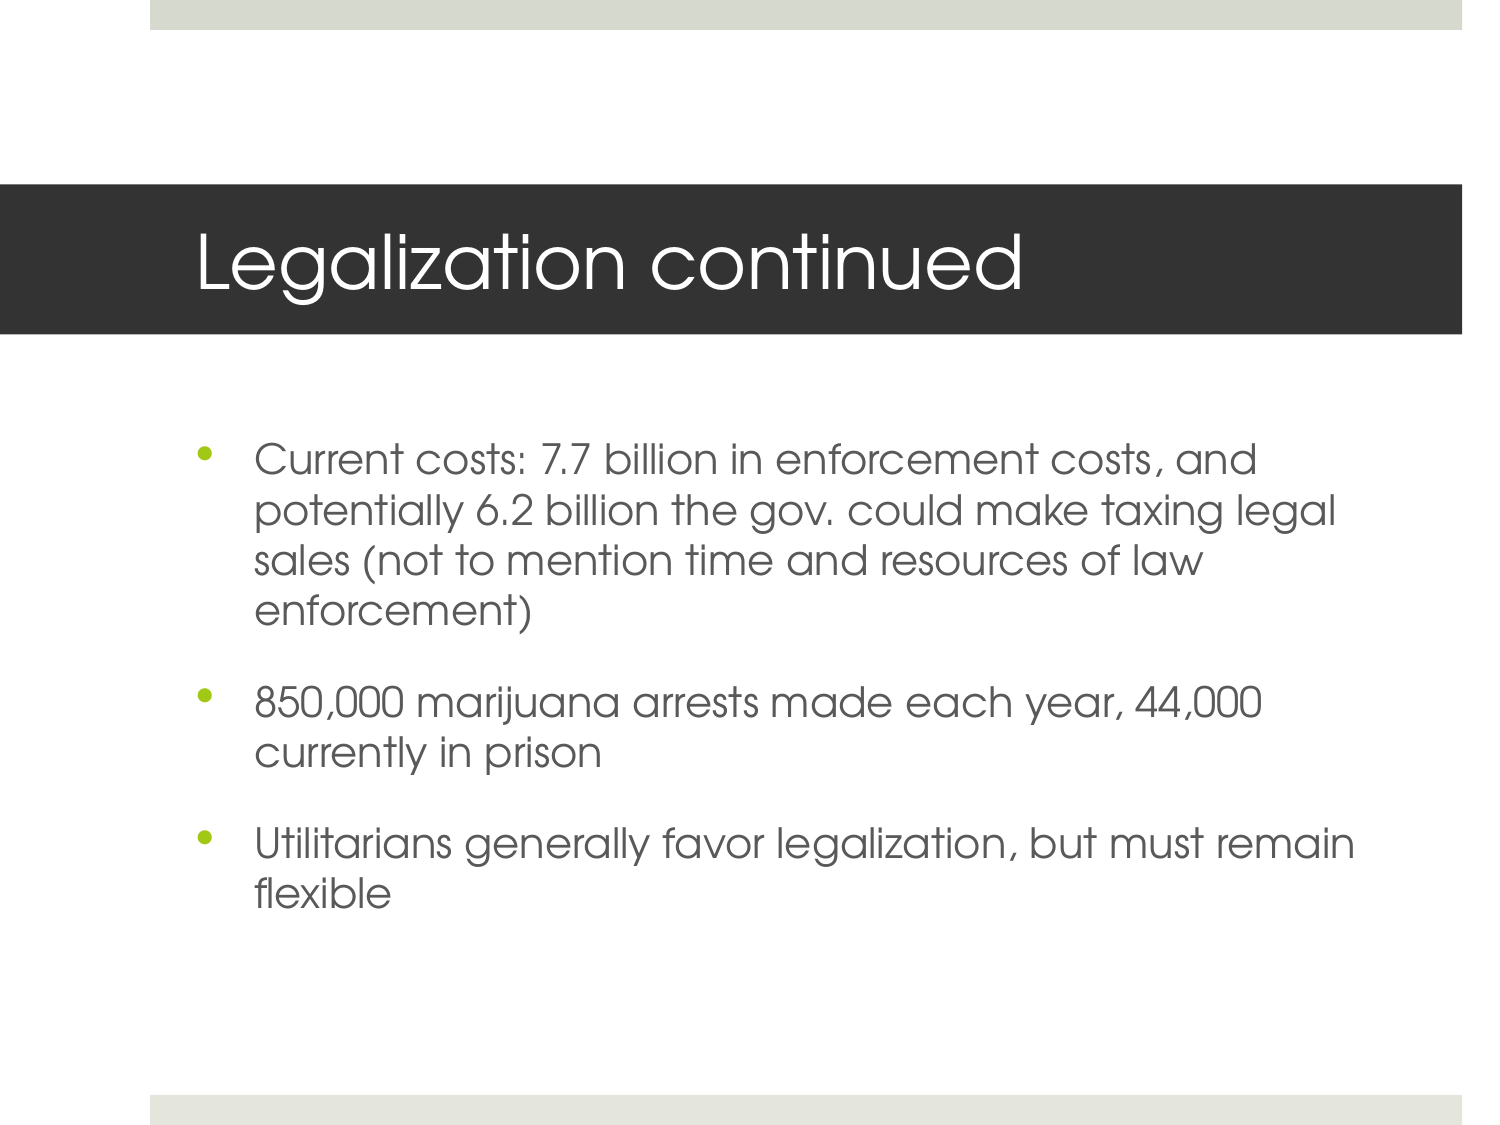

# Legalization continued
Current costs: 7.7 billion in enforcement costs, and potentially 6.2 billion the gov. could make taxing legal sales (not to mention time and resources of law enforcement)
850,000 marijuana arrests made each year, 44,000 currently in prison
Utilitarians generally favor legalization, but must remain flexible